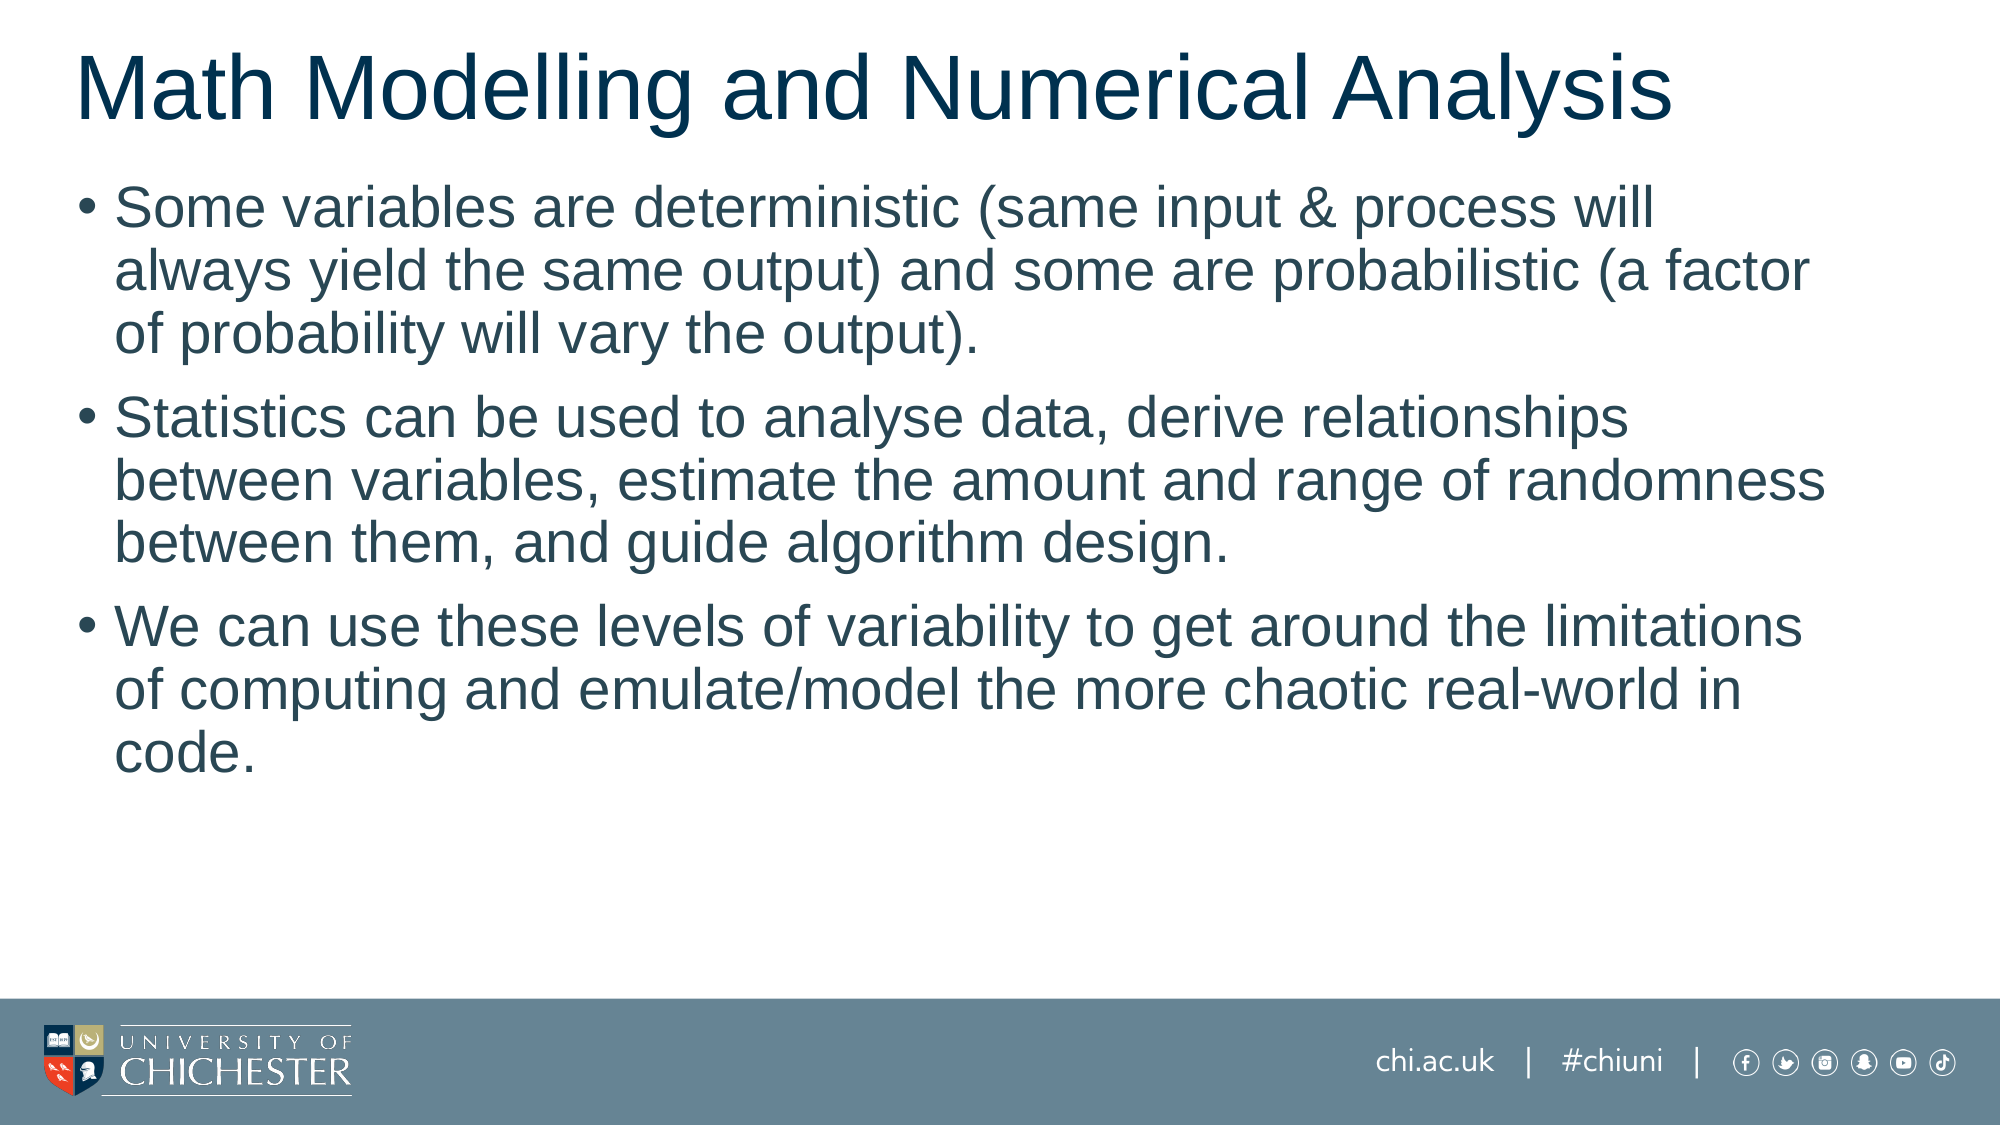

# Math Modelling and Numerical Analysis
Some variables are deterministic (same input & process will always yield the same output) and some are probabilistic (a factor of probability will vary the output).
Statistics can be used to analyse data, derive relationships between variables, estimate the amount and range of randomness between them, and guide algorithm design.
We can use these levels of variability to get around the limitations of computing and emulate/model the more chaotic real-world in code.